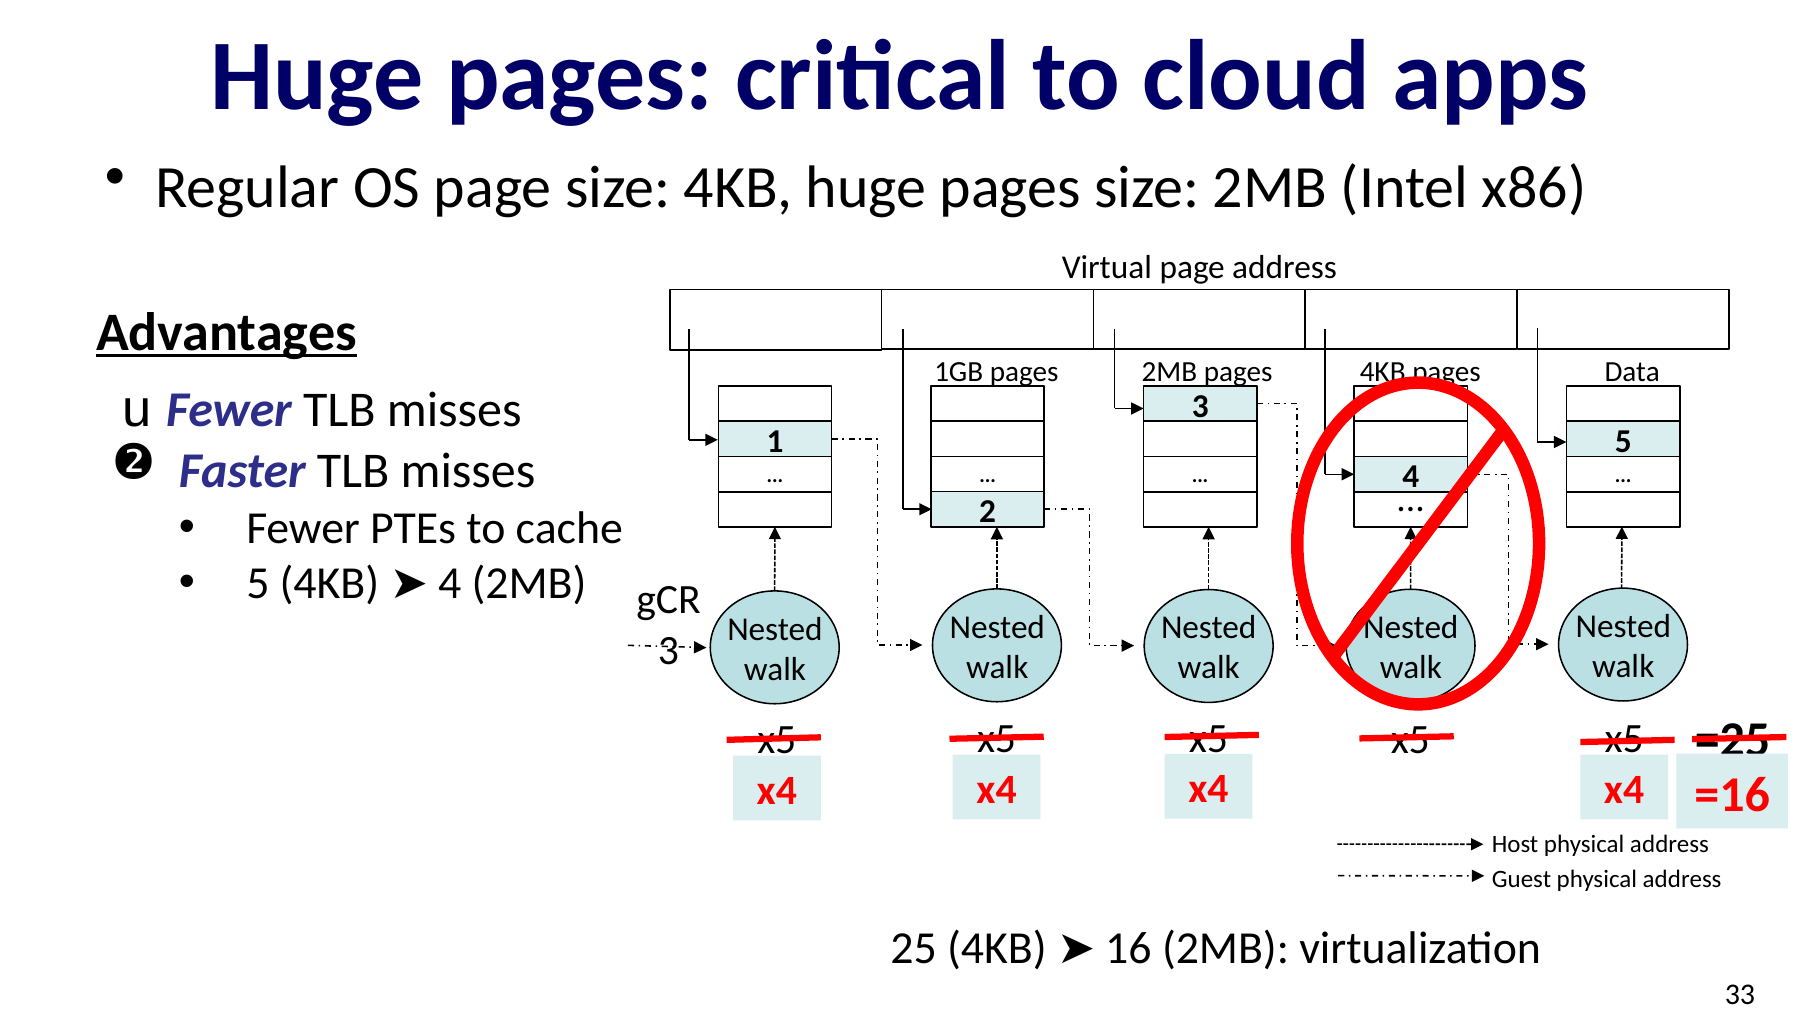

# Huge pages: critical to cloud apps
Regular OS page size: 4KB, huge pages size: 2MB (Intel x86)
Virtual page address
Advantages

1GB pages
2MB pages
4KB pages
Data
u Fewer TLB misses

1
...

...
2
3

...

4
...

5
...

 Faster TLB misses
Fewer PTEs to cache
5 (4KB) ➤ 4 (2MB)

Nested walk

Nested walk

Nested walk

Nested walk

Nested walk
gCR3
=25
x5
x5
x5
x5
x5
=16
x4
x4
x4
x4
Host physical address
Guest physical address
25 (4KB) ➤ 16 (2MB): virtualization
33